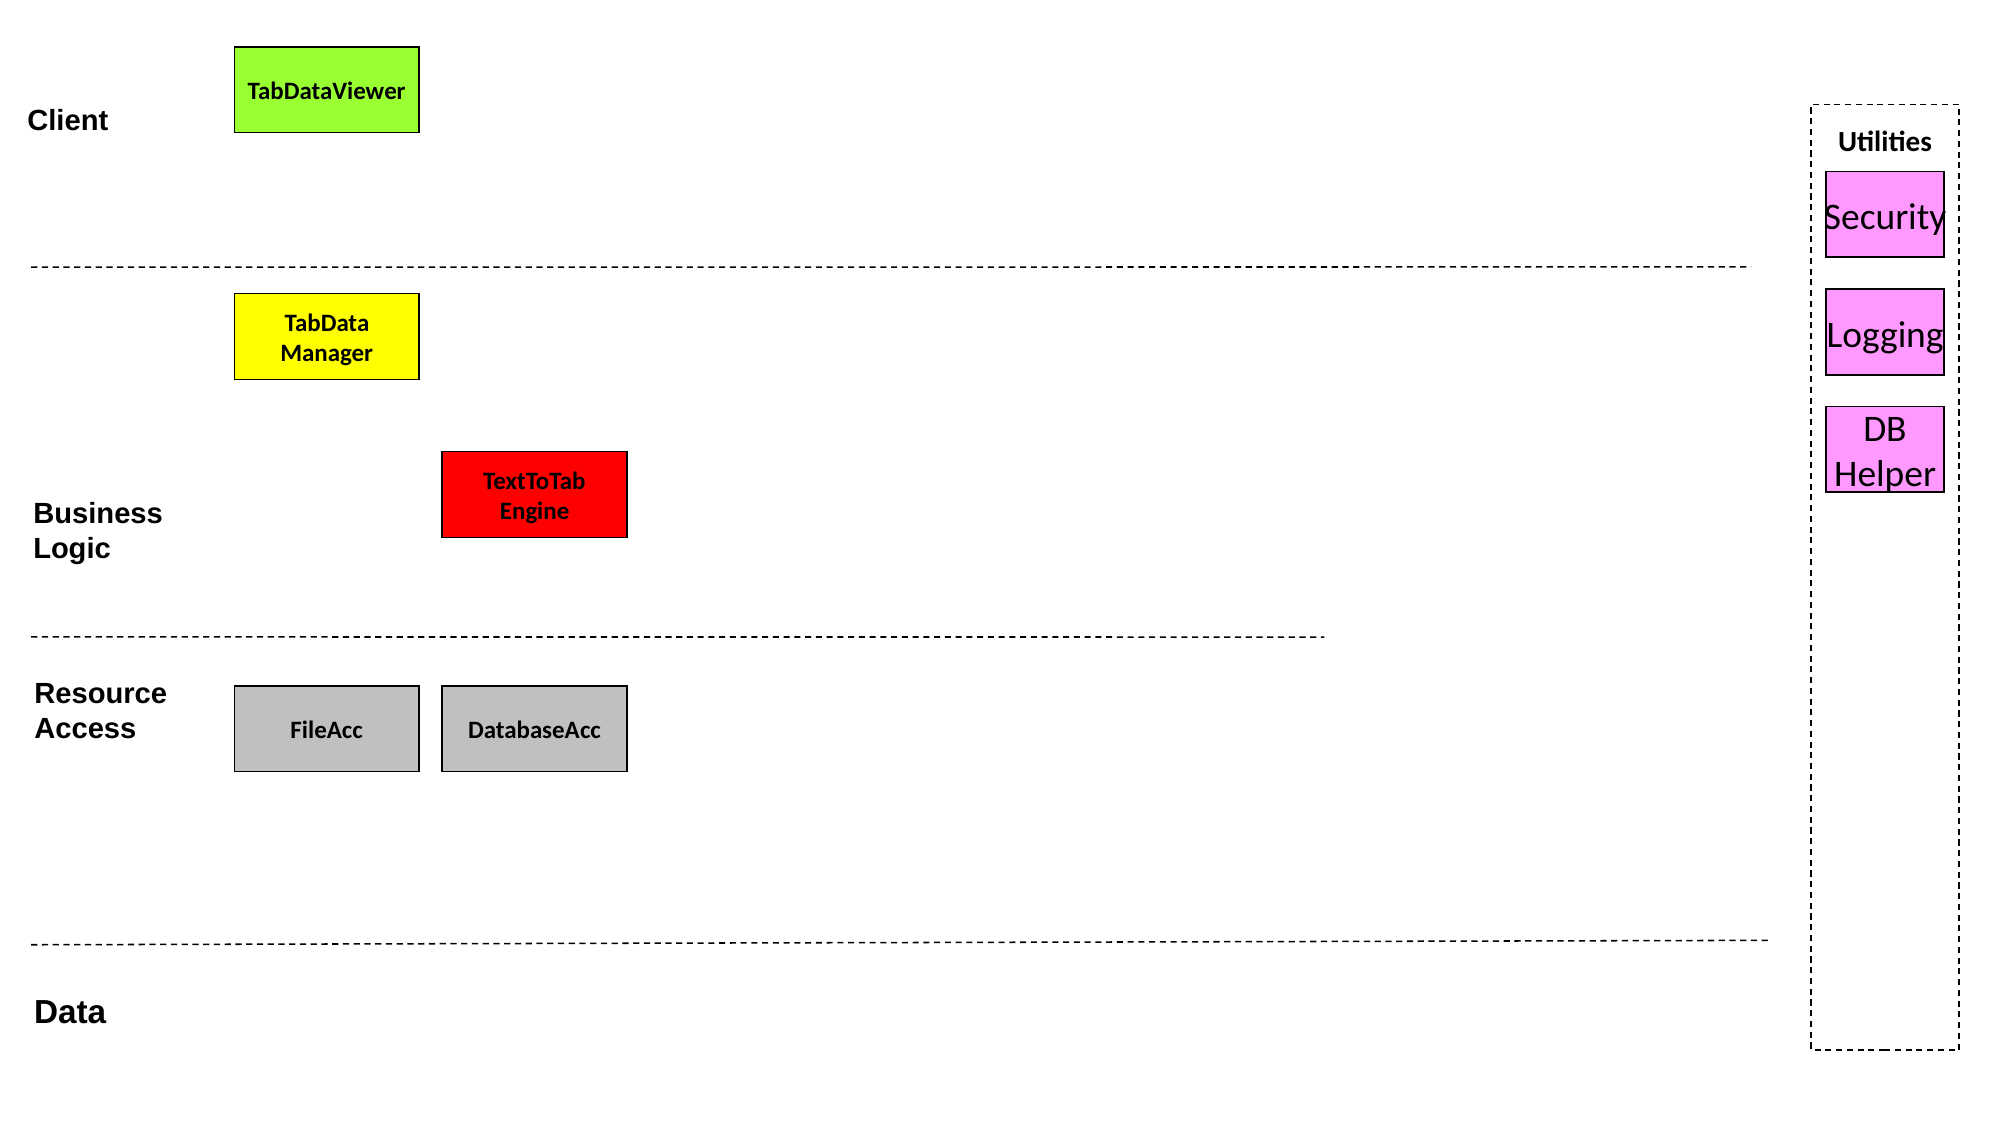

TabDataViewer
Client
Utilities

Security

Logging
TabData
Manager
DB
Helper
TextToTab
Engine
Business
Logic

Resource
Access
FileAcc
DatabaseAcc

Data